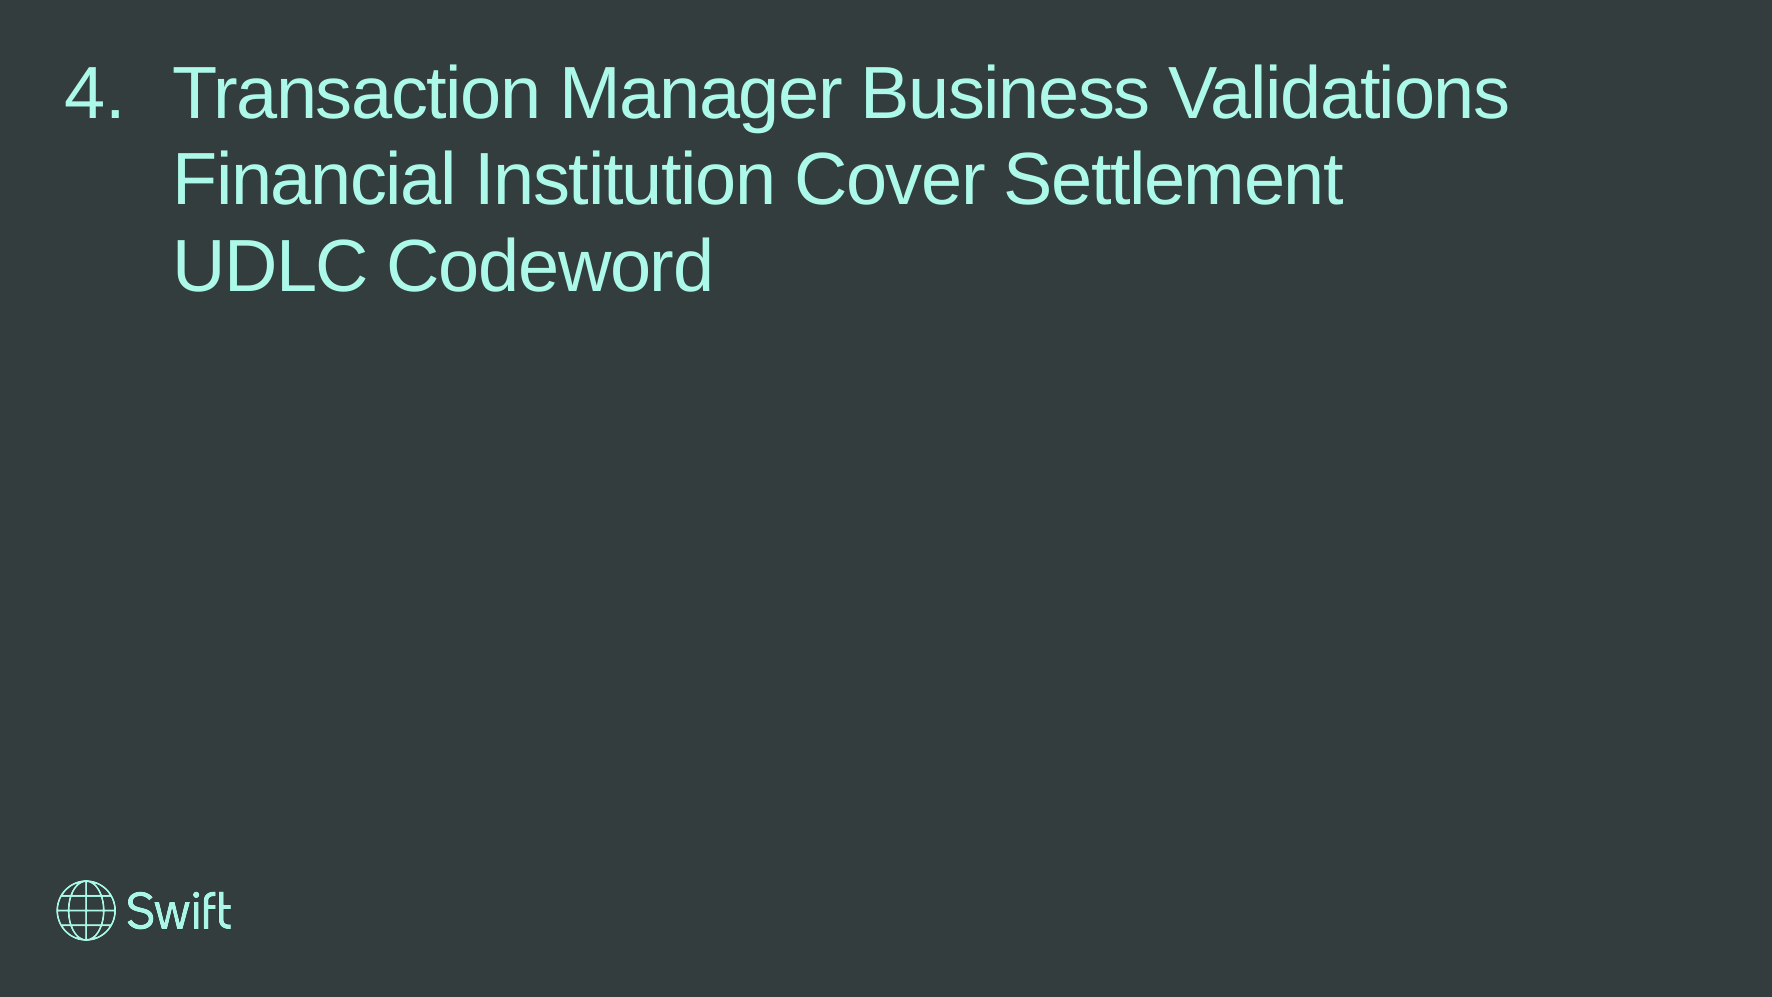

Transaction Manager Business Validations Financial Institution Cover Settlement
UDLC Codeword